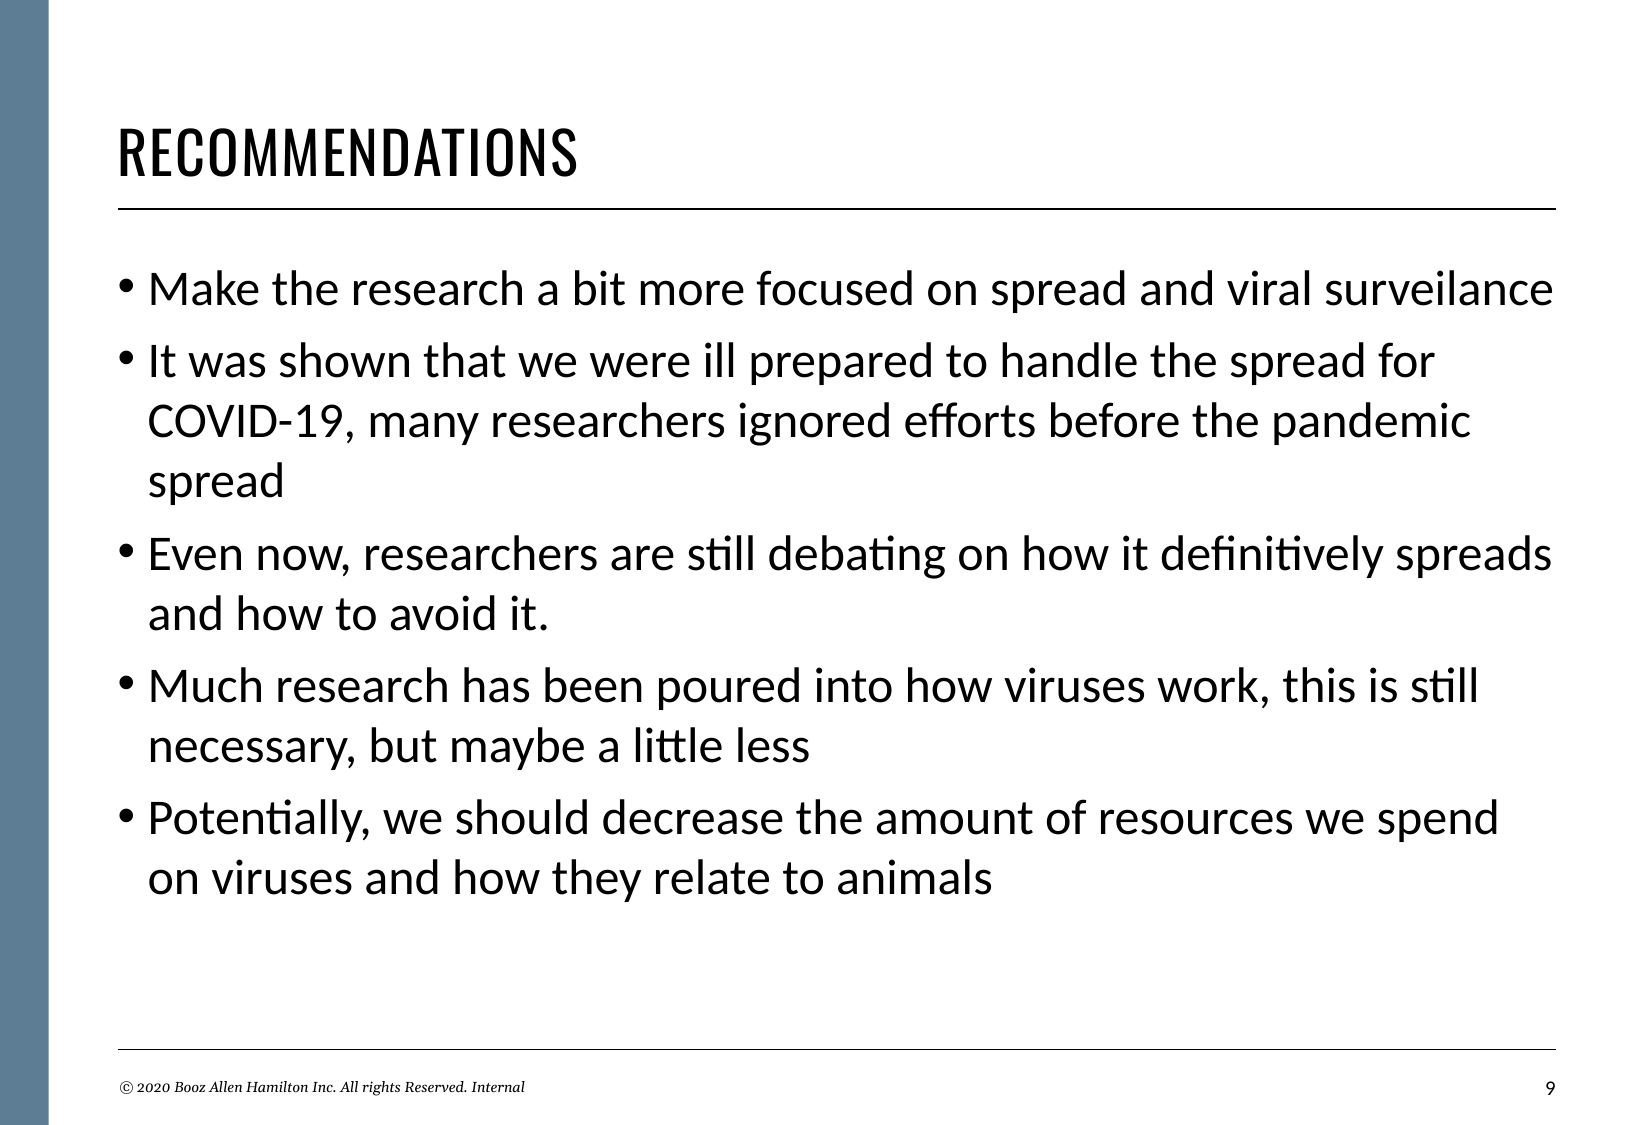

# Recommendations
Make the research a bit more focused on spread and viral surveilance
It was shown that we were ill prepared to handle the spread for COVID-19, many researchers ignored efforts before the pandemic spread
Even now, researchers are still debating on how it definitively spreads and how to avoid it.
Much research has been poured into how viruses work, this is still necessary, but maybe a little less
Potentially, we should decrease the amount of resources we spend on viruses and how they relate to animals
© 2020 Booz Allen Hamilton Inc. All rights Reserved. Internal
9